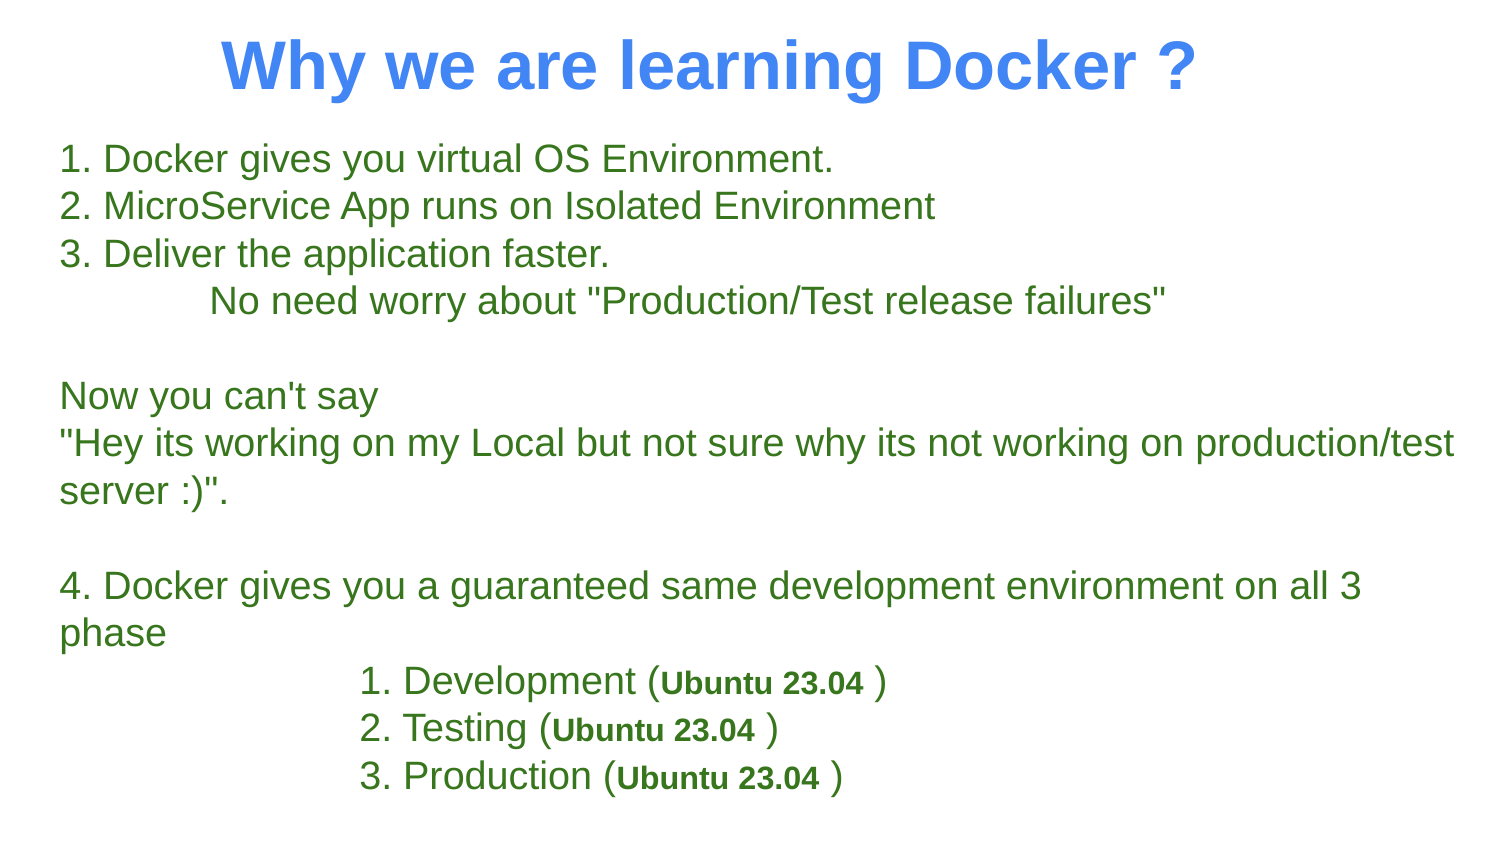

Why we are learning Docker ?
# 1. Docker gives you virtual OS Environment.
2. MicroService App runs on Isolated Environment
3. Deliver the application faster.
	No need worry about "Production/Test release failures"

Now you can't say
"Hey its working on my Local but not sure why its not working on production/test server :)".

4. Docker gives you a guaranteed same development environment on all 3 phase
		1. Development (Ubuntu 23.04 )
		2. Testing (Ubuntu 23.04 )
		3. Production (Ubuntu 23.04 )